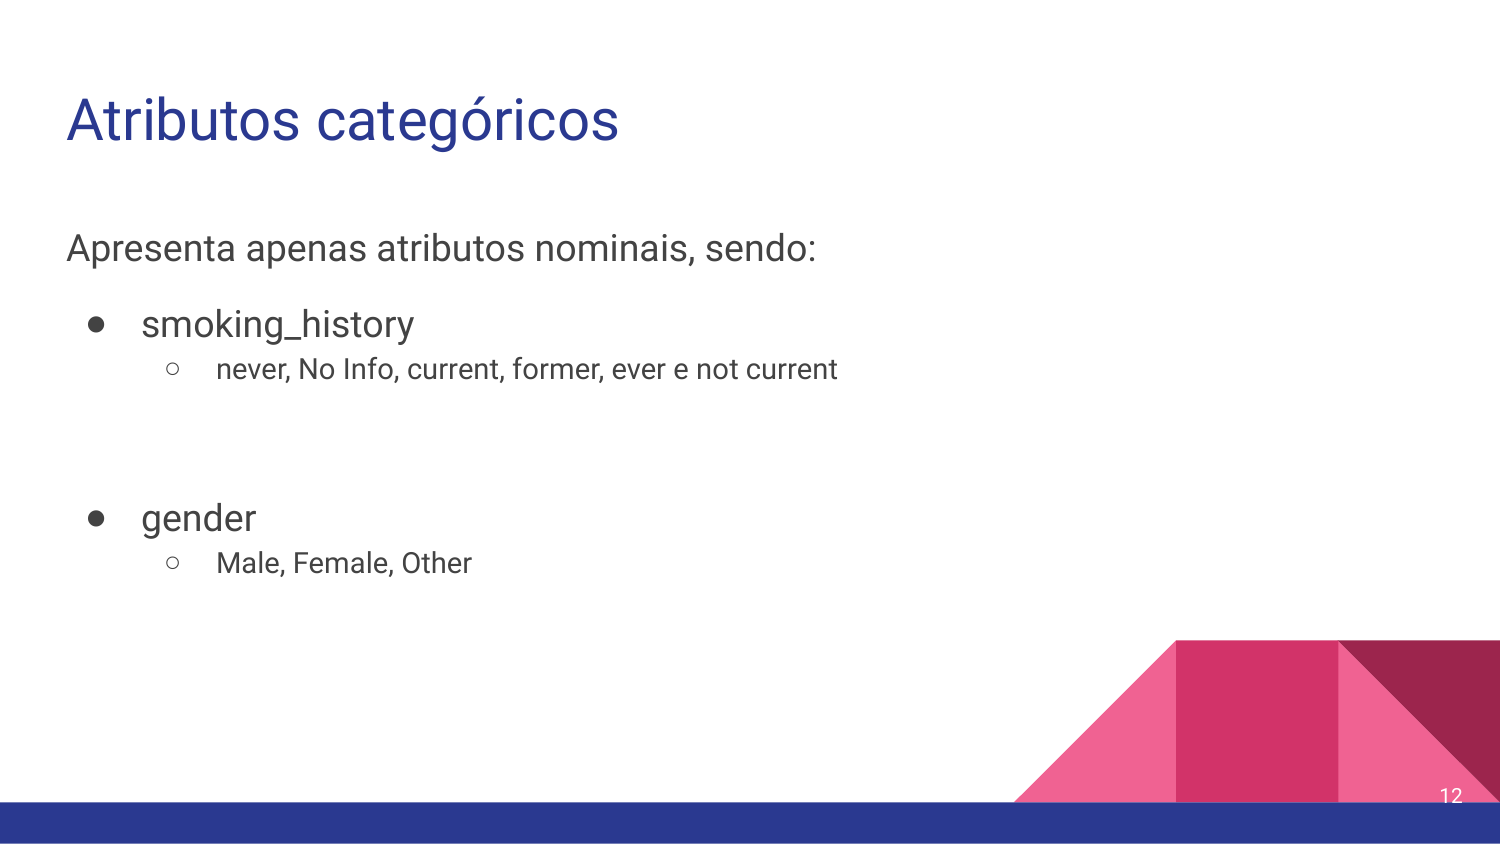

# Atributos categóricos
Apresenta apenas atributos nominais, sendo:
smoking_history
never, No Info, current, former, ever e not current

gender
Male, Female, Other

12